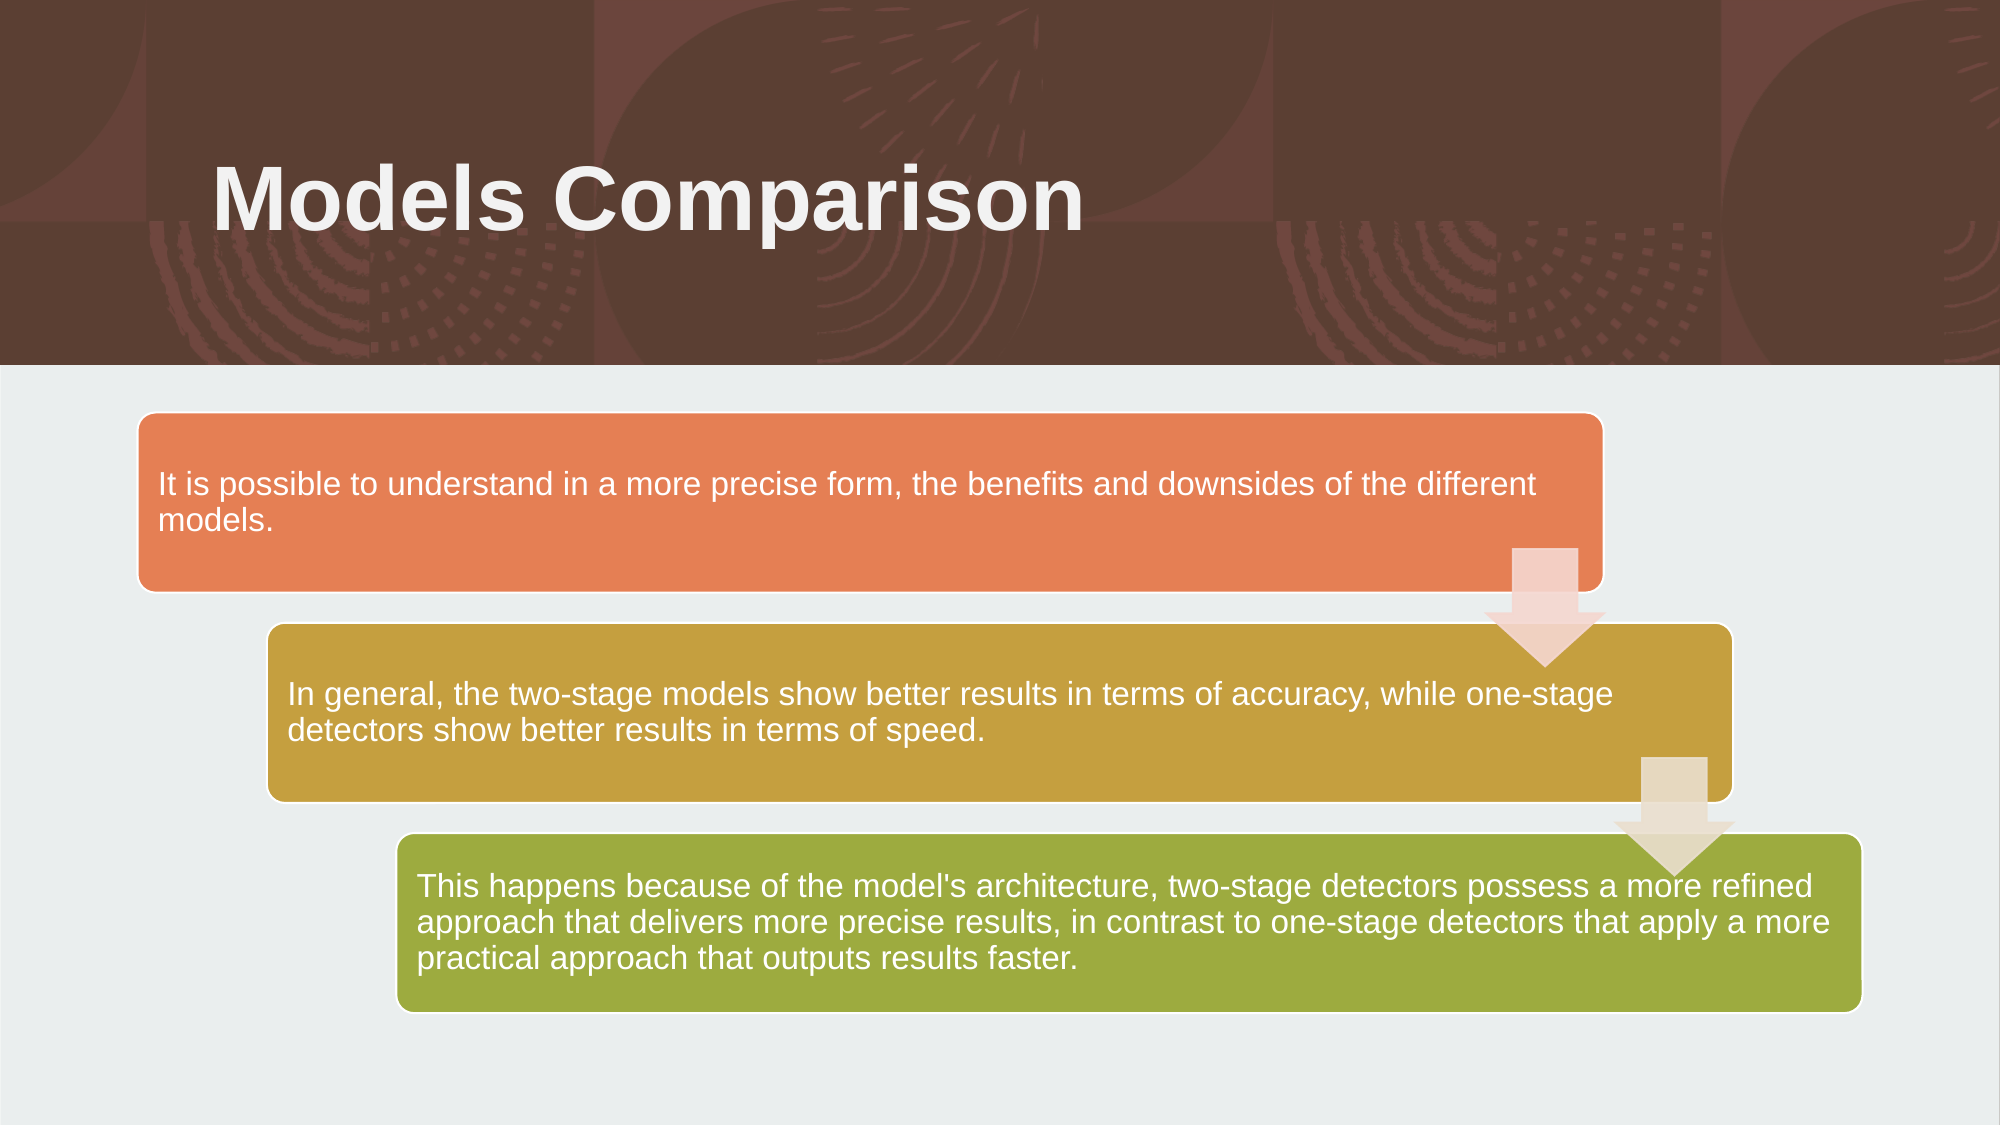

# Models Comparison
It is possible to understand in a more precise form, the benefits and downsides of the different models.
In general, the two-stage models show better results in terms of accuracy, while one-stage detectors show better results in terms of speed.
This happens because of the model's architecture, two-stage detectors possess a more refined approach that delivers more precise results, in contrast to one-stage detectors that apply a more practical approach that outputs results faster.